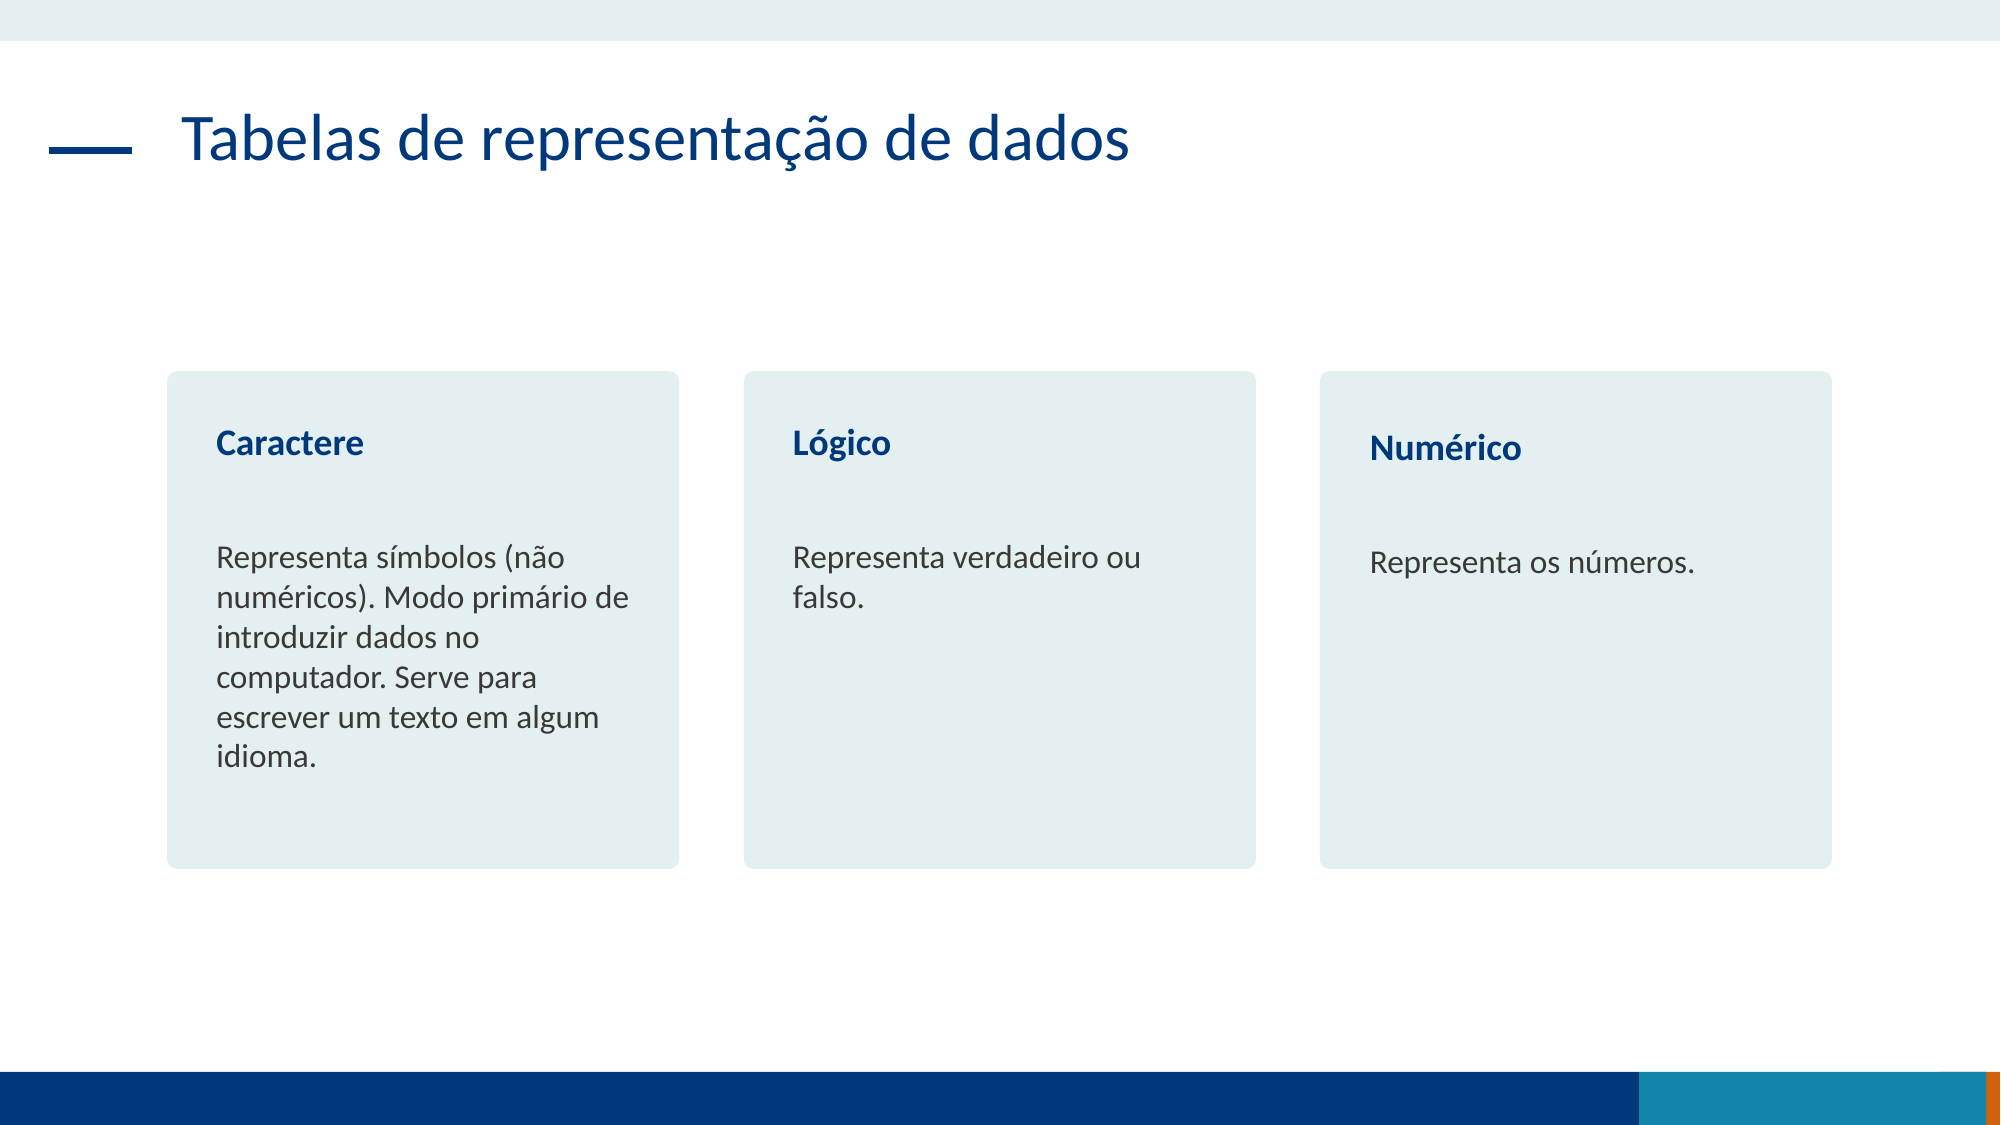

Tabelas de representação de dados

Lógico
Representa verdadeiro ou falso.

Numérico
Representa os números.

Caractere
Representa símbolos (não numéricos). Modo primário de introduzir dados no computador. Serve para escrever um texto em algum idioma.